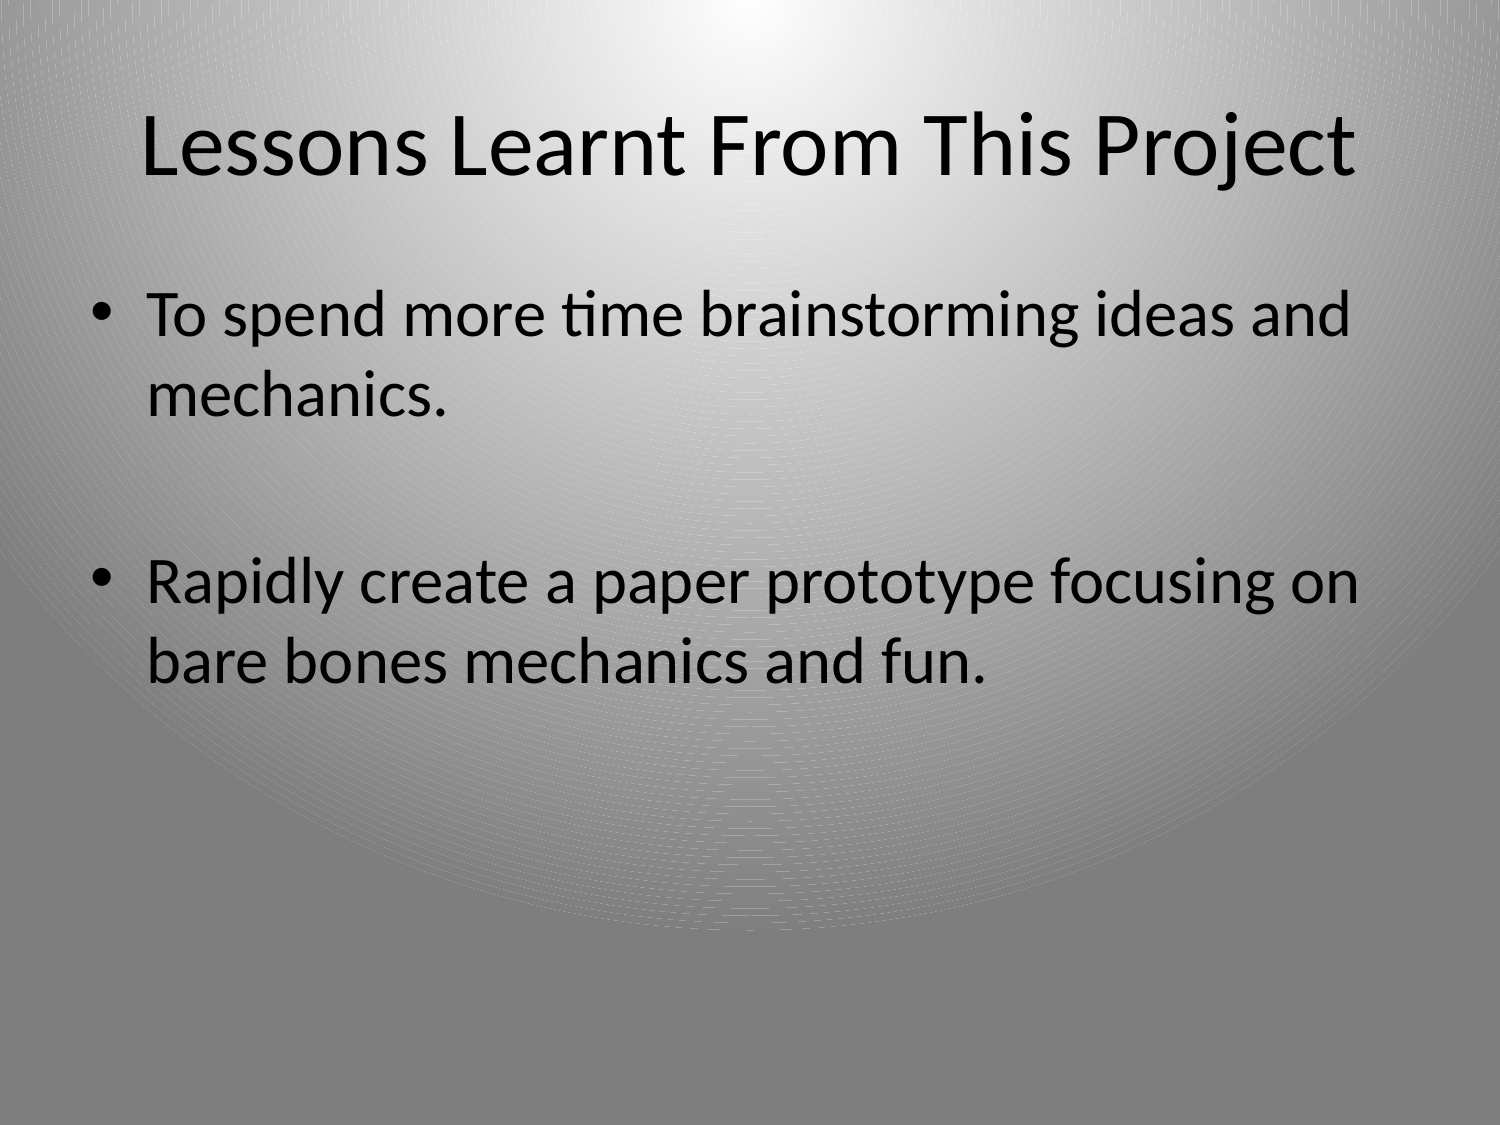

# Lessons Learnt From This Project
To spend more time brainstorming ideas and mechanics.

Rapidly create a paper prototype focusing on bare bones mechanics and fun.